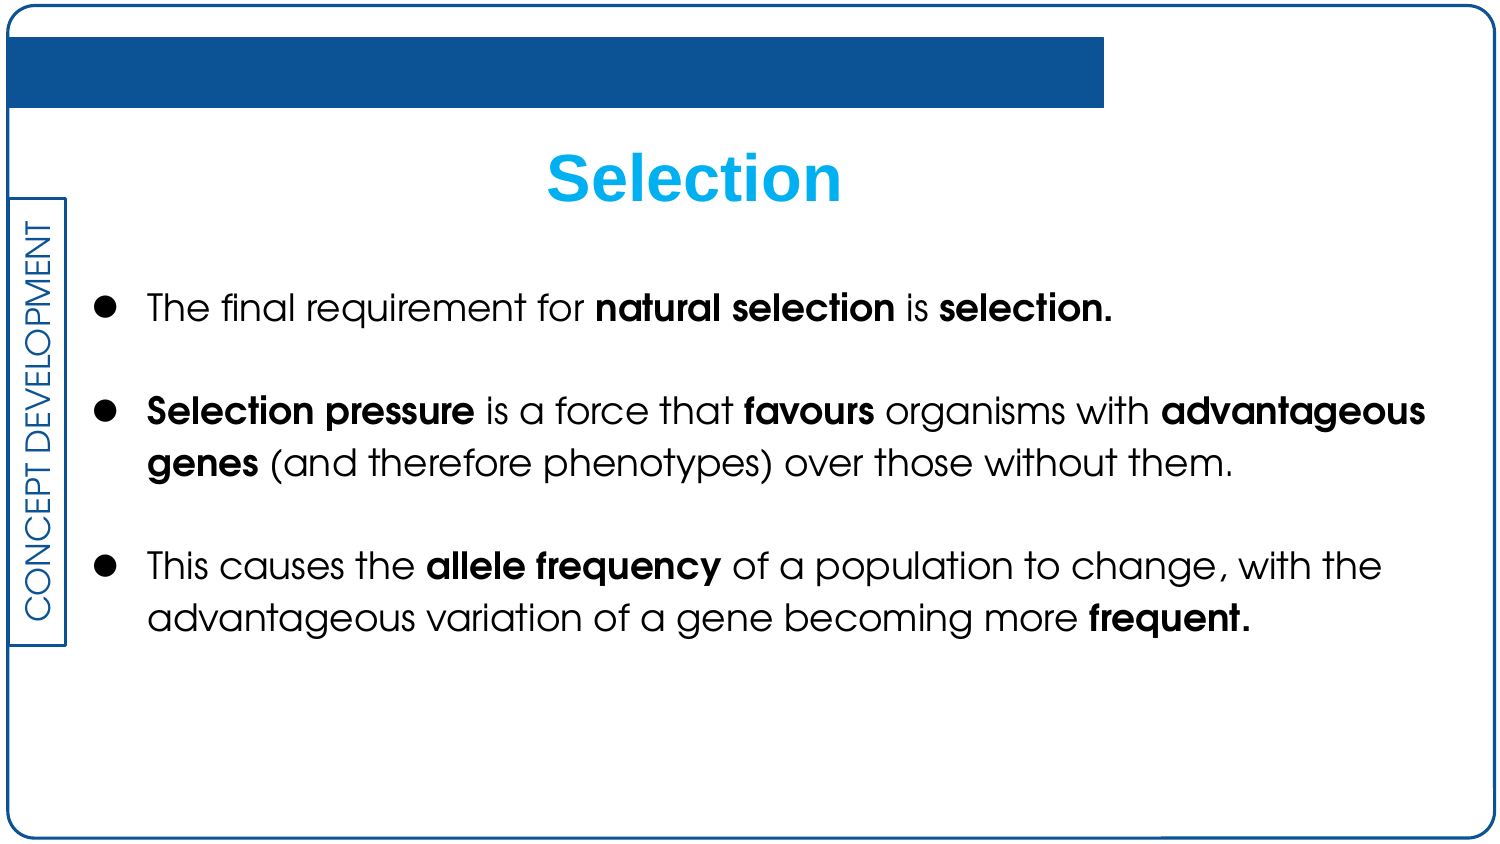

Selection
The final requirement for natural selection is selection.

Selection pressure is a force that favours organisms with advantageous genes (and therefore phenotypes) over those without them.
This causes the allele frequency of a population to change, with the advantageous variation of a gene becoming more frequent.